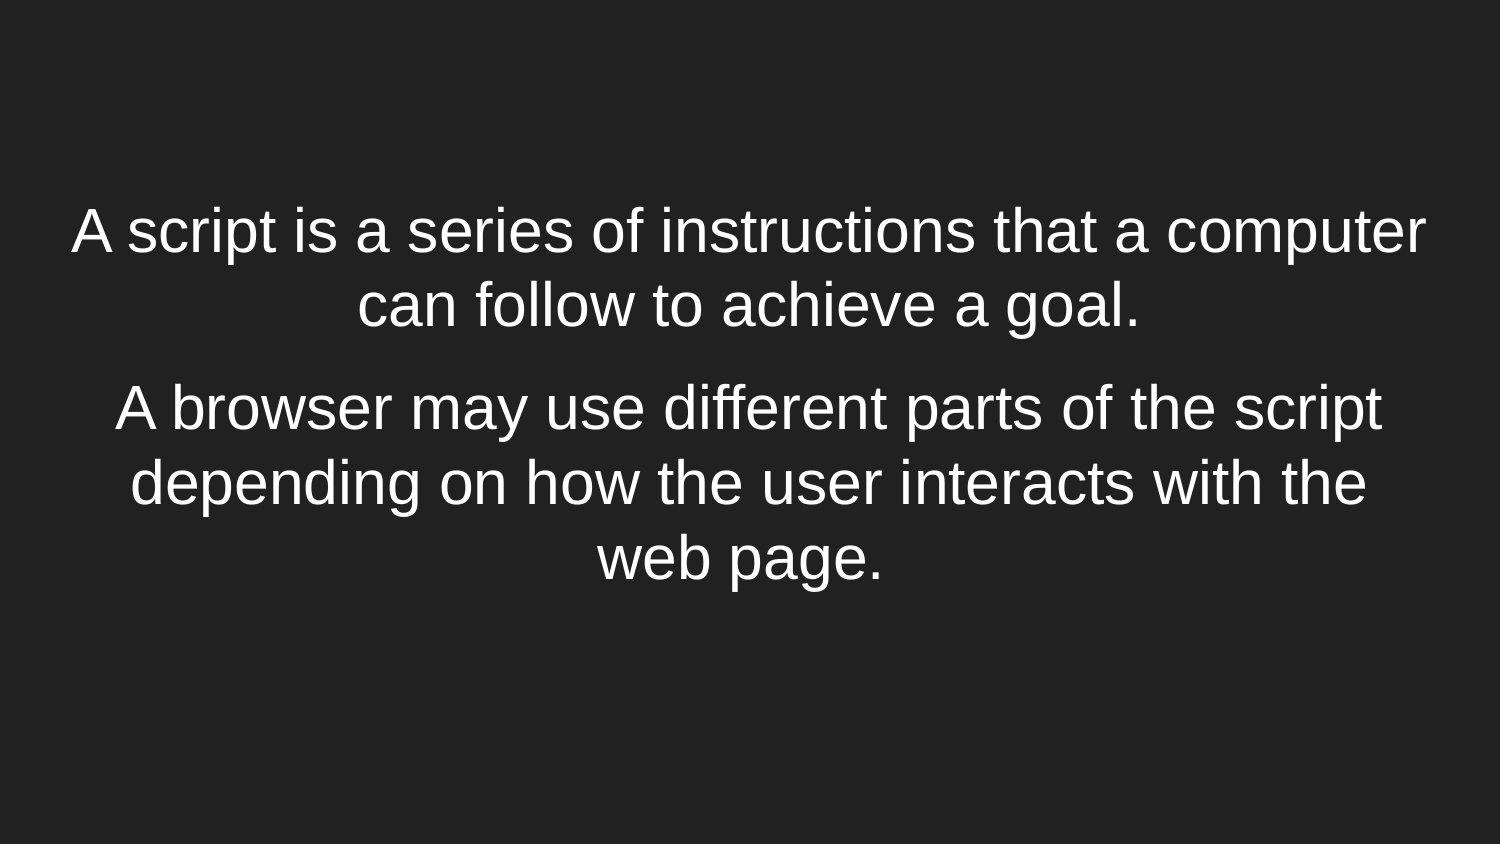

# A script is a series of instructions that a computer can follow to achieve a goal.

A browser may use different parts of the script depending on how the user interacts with the web page.